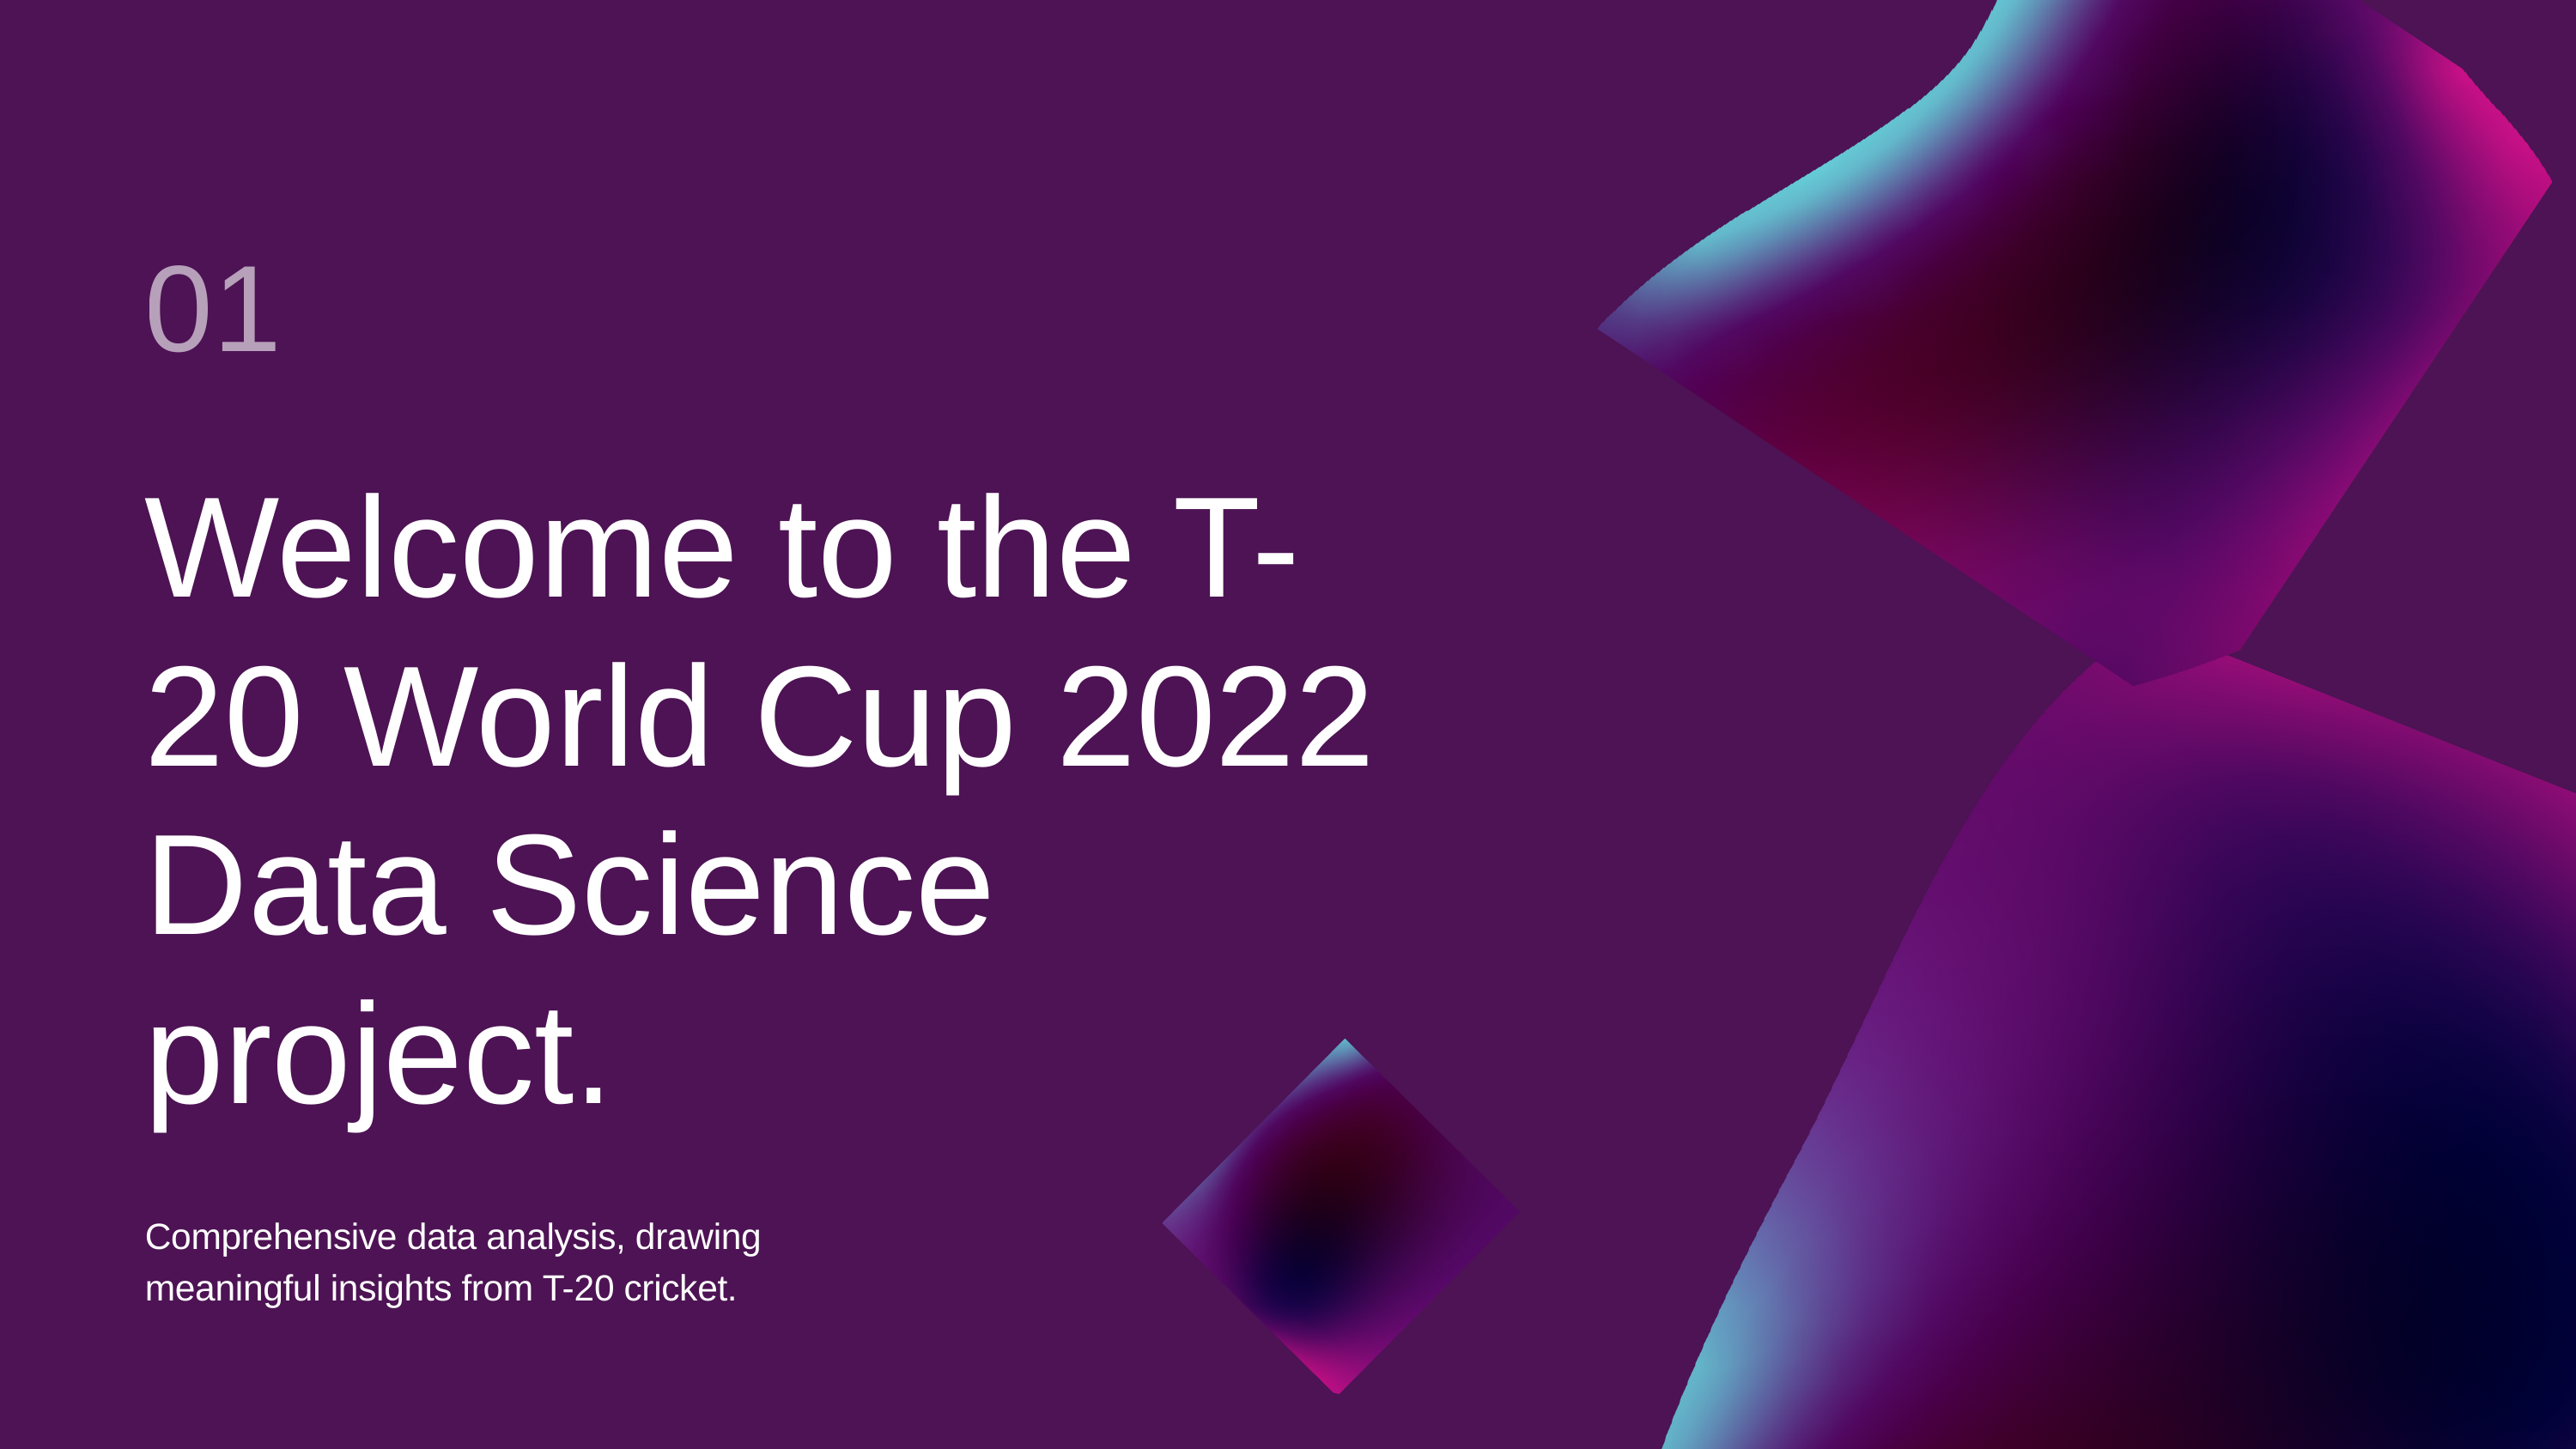

01
Welcome to the T-20 World Cup 2022 Data Science project.
Comprehensive data analysis, drawing meaningful insights from T-20 cricket.